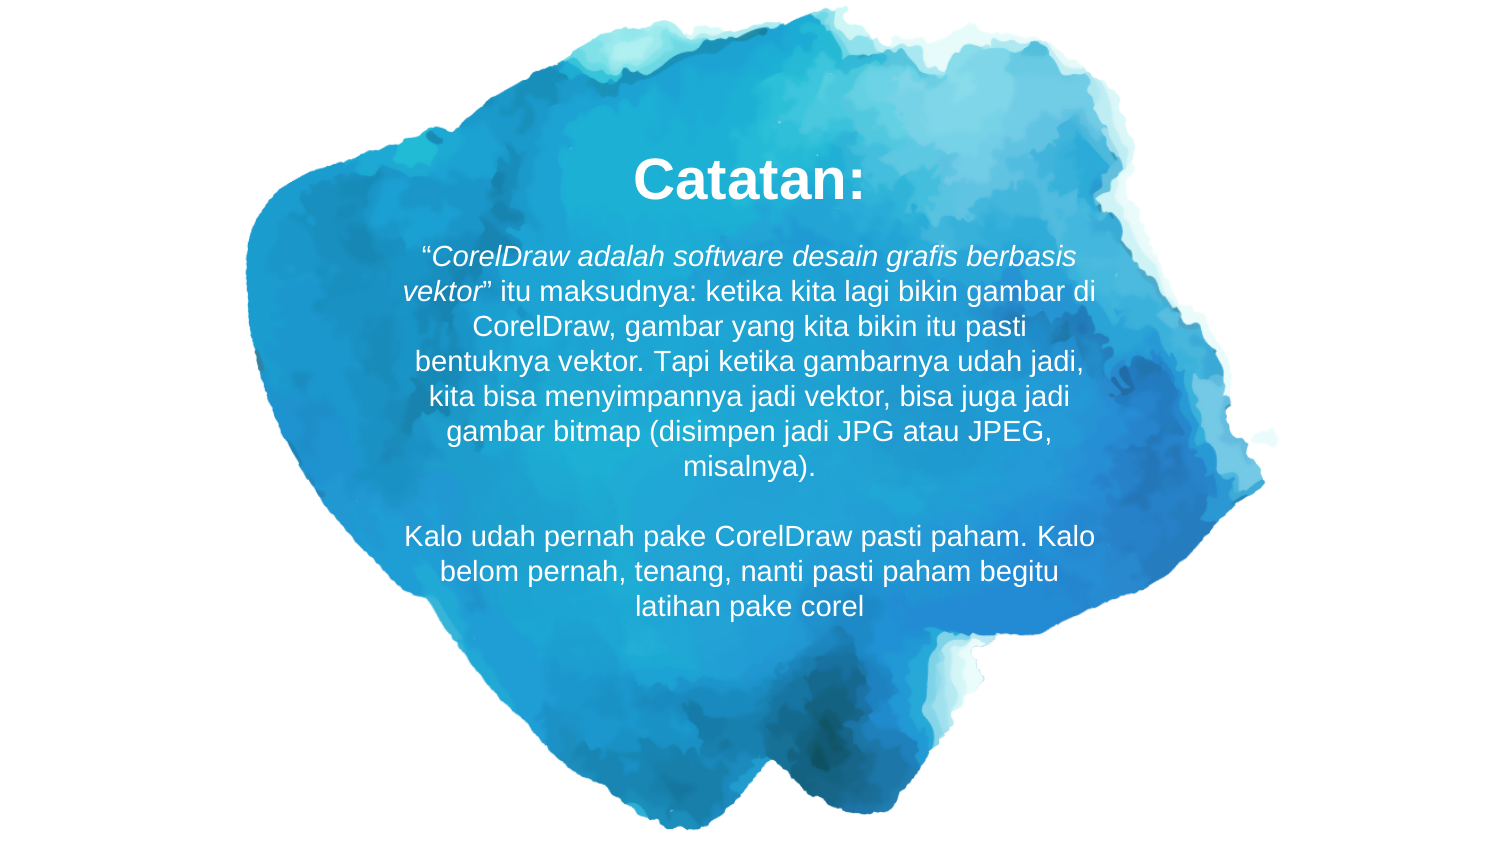

# Catatan:
“CorelDraw adalah software desain grafis berbasis vektor” itu maksudnya: ketika kita lagi bikin gambar di CorelDraw, gambar yang kita bikin itu pasti bentuknya vektor. Tapi ketika gambarnya udah jadi, kita bisa menyimpannya jadi vektor, bisa juga jadi gambar bitmap (disimpen jadi JPG atau JPEG, misalnya).

Kalo udah pernah pake CorelDraw pasti paham. Kalo belom pernah, tenang, nanti pasti paham begitu latihan pake corel